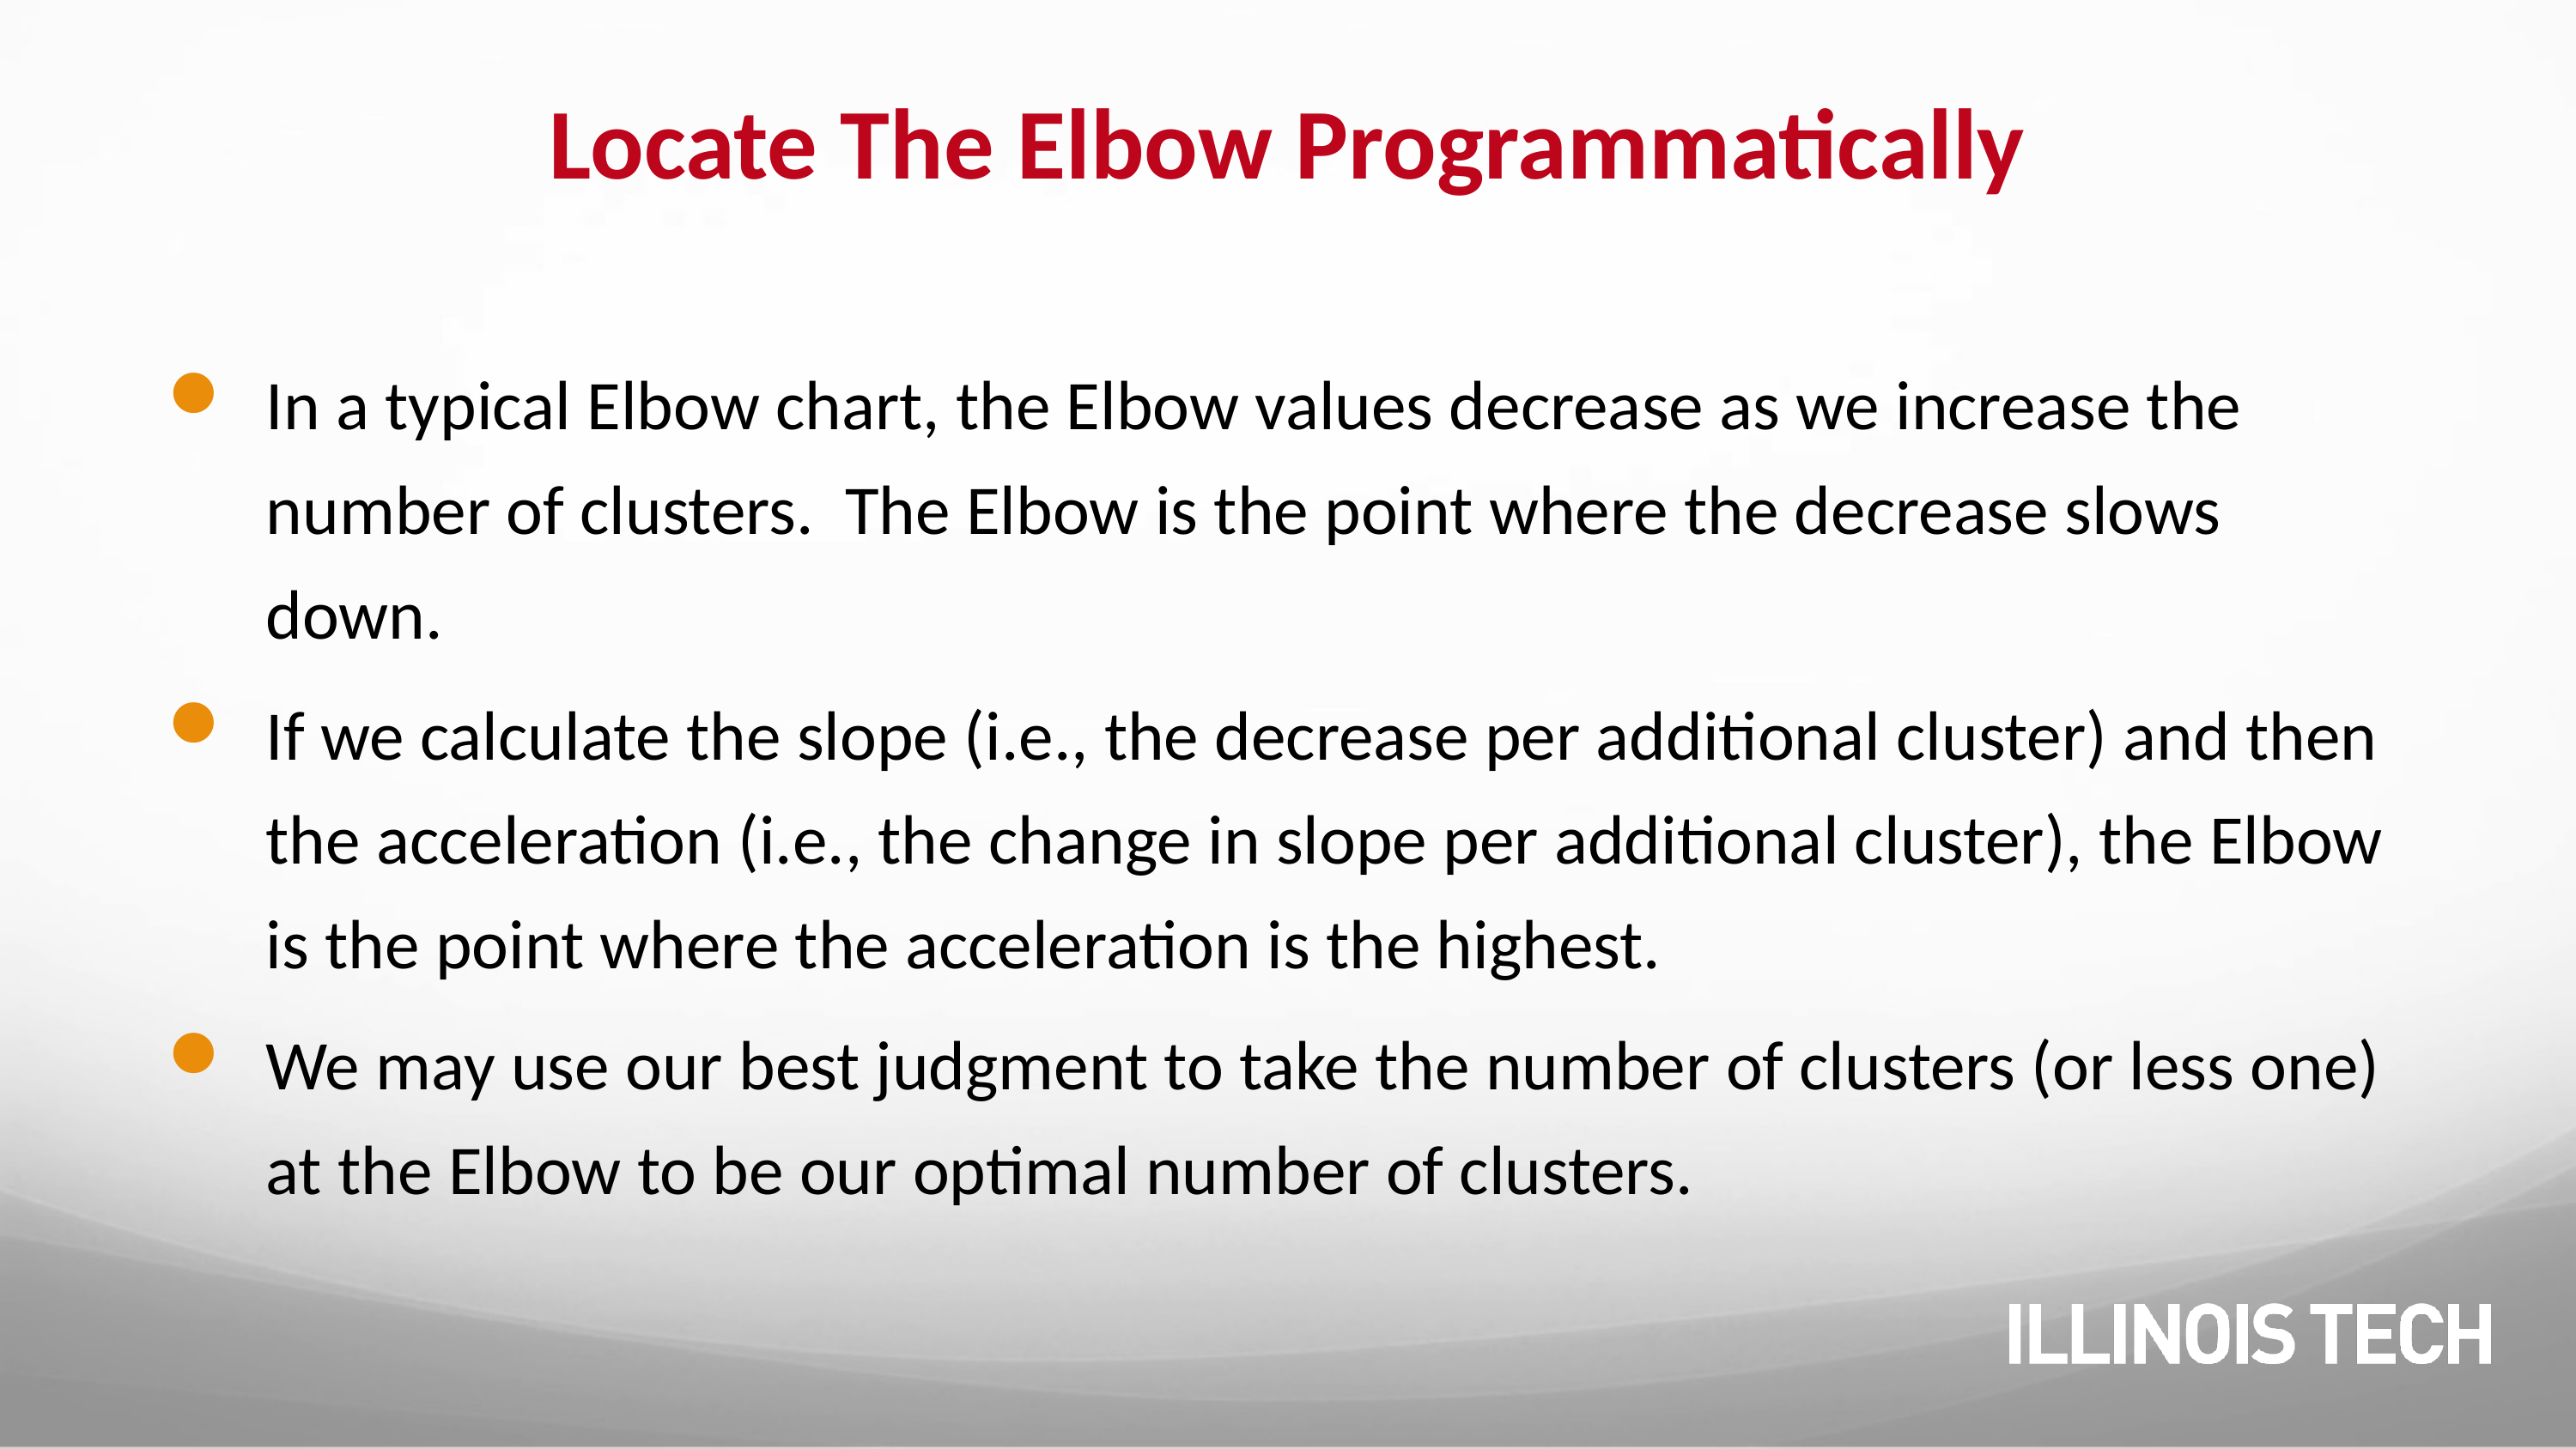

# Locate The Elbow Programmatically
In a typical Elbow chart, the Elbow values decrease as we increase the number of clusters.  The Elbow is the point where the decrease slows down.
If we calculate the slope (i.e., the decrease per additional cluster) and then the acceleration (i.e., the change in slope per additional cluster), the Elbow is the point where the acceleration is the highest.
We may use our best judgment to take the number of clusters (or less one) at the Elbow to be our optimal number of clusters.